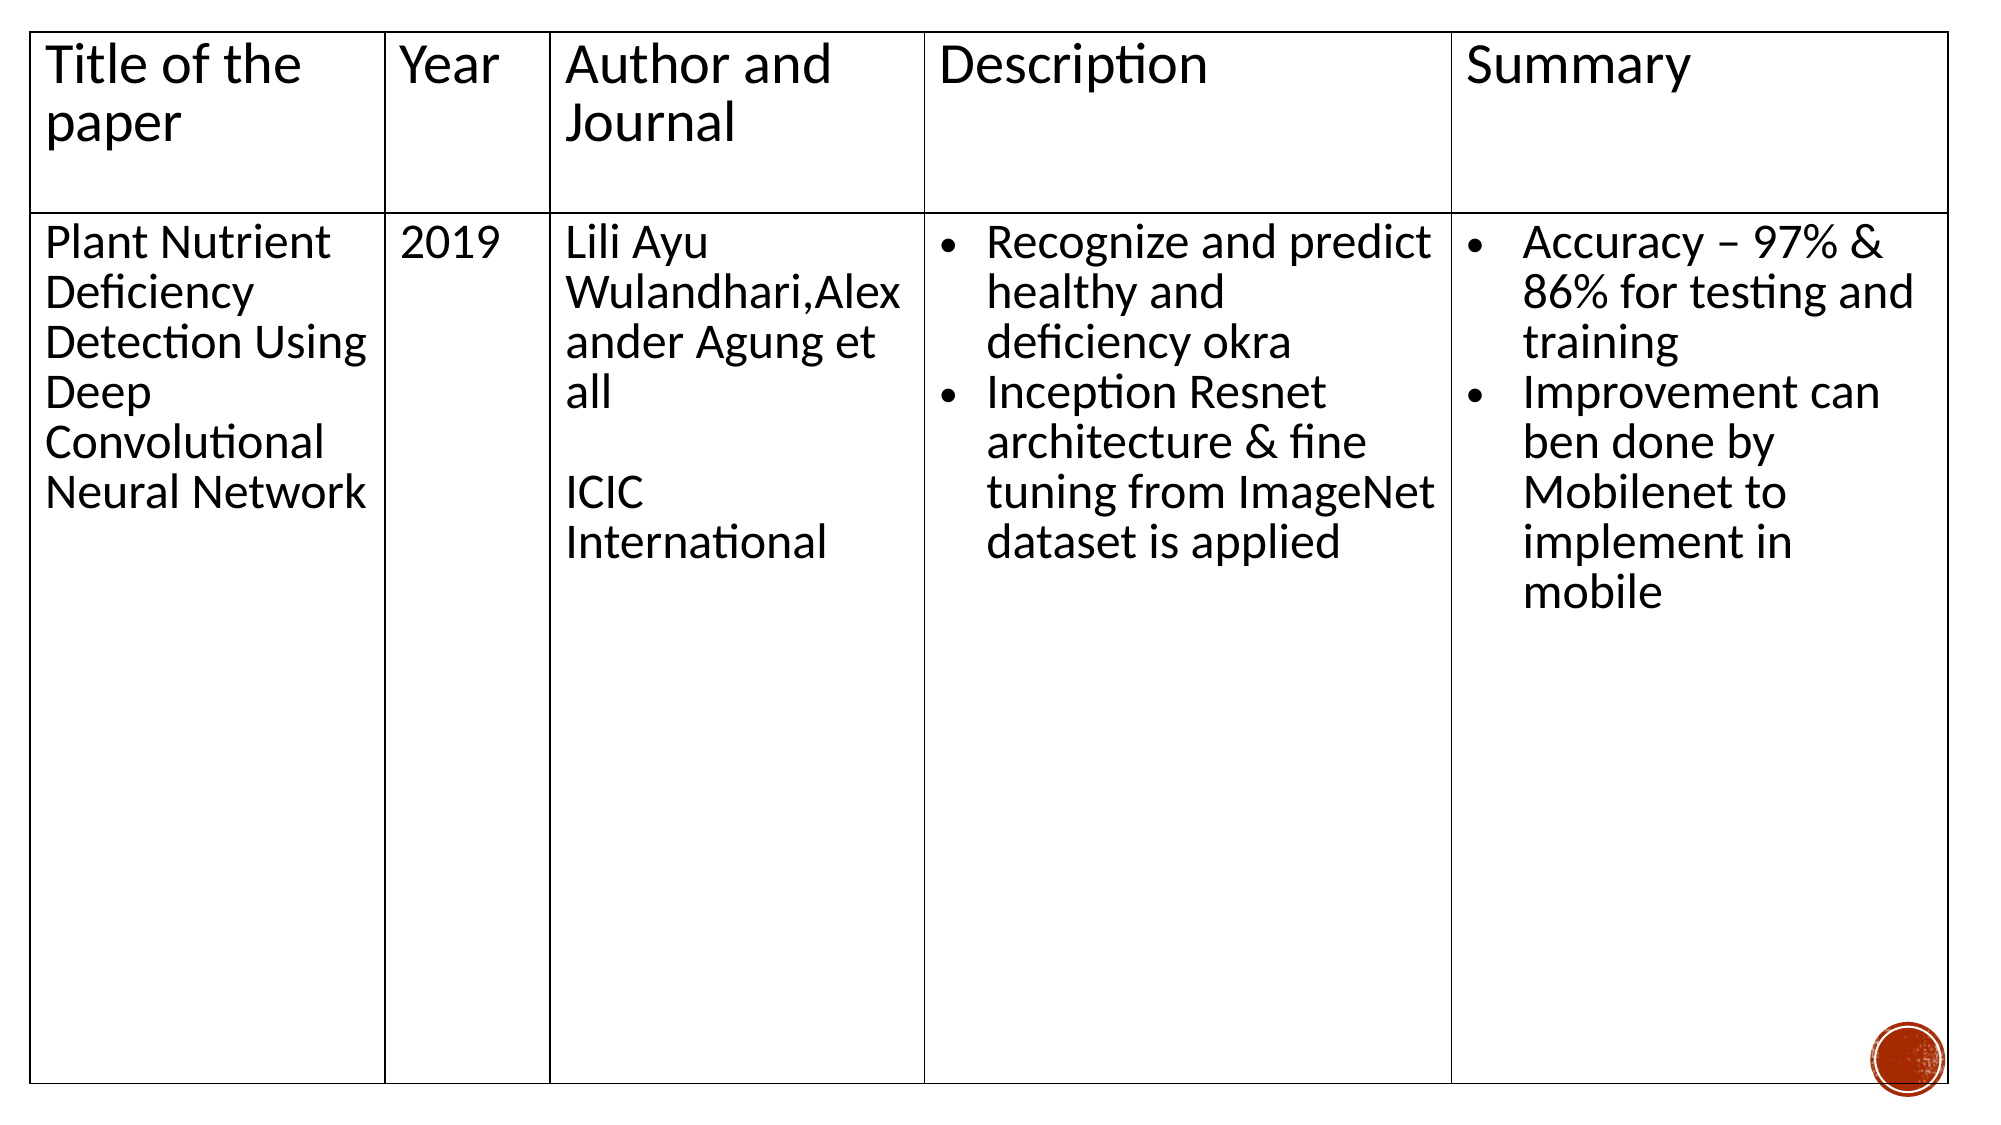

| Title of the paper | Year | Author and Journal | Description | Summary |
| --- | --- | --- | --- | --- |
| Plant Nutrient Deficiency Detection Using Deep Convolutional Neural Network | 2019 | Lili Ayu Wulandhari,Alexander Agung et all ICIC International | Recognize and predict healthy and deficiency okra Inception Resnet architecture & fine tuning from ImageNet dataset is applied | Accuracy – 97% & 86% for testing and training Improvement can ben done by Mobilenet to implement in mobile |